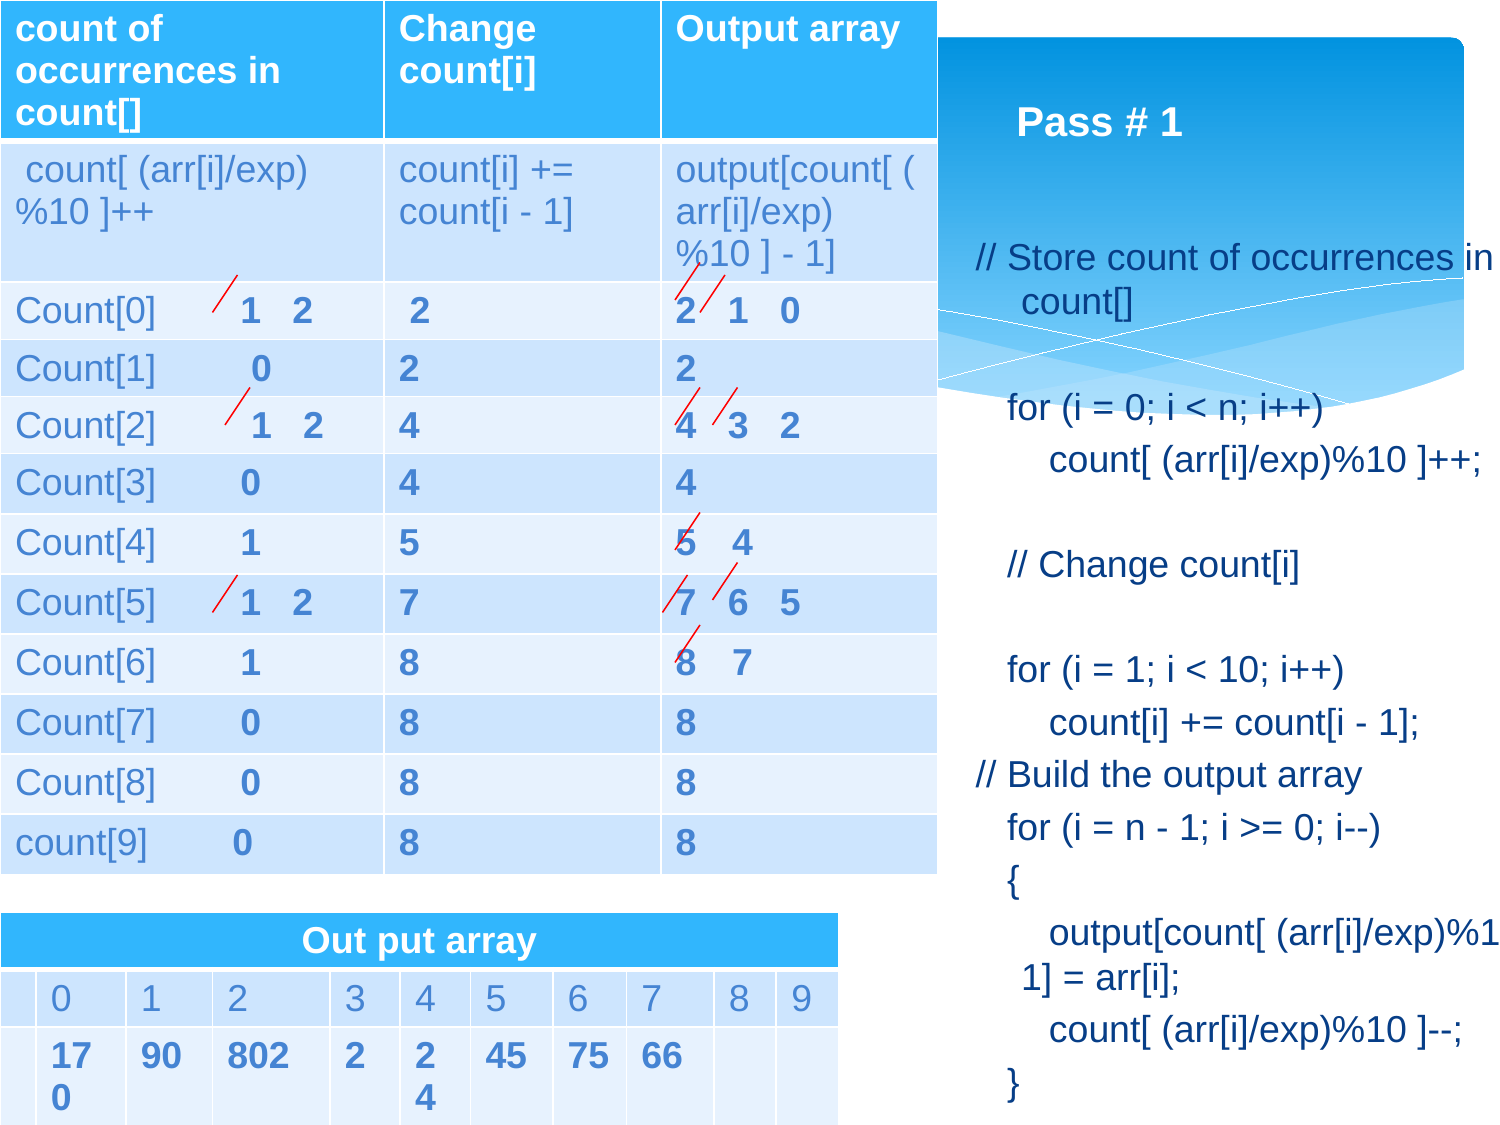

| count of occurrences in count[] | Change count[i] | Output array |
| --- | --- | --- |
| count[ (arr[i]/exp)%10 ]++ | count[i] += count[i - 1] | output[count[ (arr[i]/exp)%10 ] - 1] |
| Count[0] 1 2 | 2 | 2 1 0 |
| Count[1] 0 | 2 | 2 |
| Count[2] 1 2 | 4 | 4 3 2 |
| Count[3] 0 | 4 | 4 |
| Count[4] 1 | 5 | 4 |
| Count[5] 1 2 | 7 | 7 6 5 |
| Count[6] 1 | 8 | 7 |
| Count[7] 0 | 8 | 8 |
| Count[8] 0 | 8 | 8 |
| count[9] 0 | 8 | 8 |
Pass # 1
 // Store count of occurrences in count[]

    for (i = 0; i < n; i++)
        count[ (arr[i]/exp)%10 ]++;

    // Change count[i]

    for (i = 1; i < 10; i++)
        count[i] += count[i - 1];
 // Build the output array
    for (i = n - 1; i >= 0; i--)
    {
        output[count[ (arr[i]/exp)%10 ] - 1] = arr[i];
        count[ (arr[i]/exp)%10 ]--;
    }

| Out put array |  |  |  |  |  |  |  |  |  |  |
| --- | --- | --- | --- | --- | --- | --- | --- | --- | --- | --- |
|  | 0 | 1 | 2 | 3 | 4 | 5 | 6 | 7 | 8 | 9 |
|  | 170 | 90 | 802 | 2 | 24 | 45 | 75 | 66 |  |  |
29